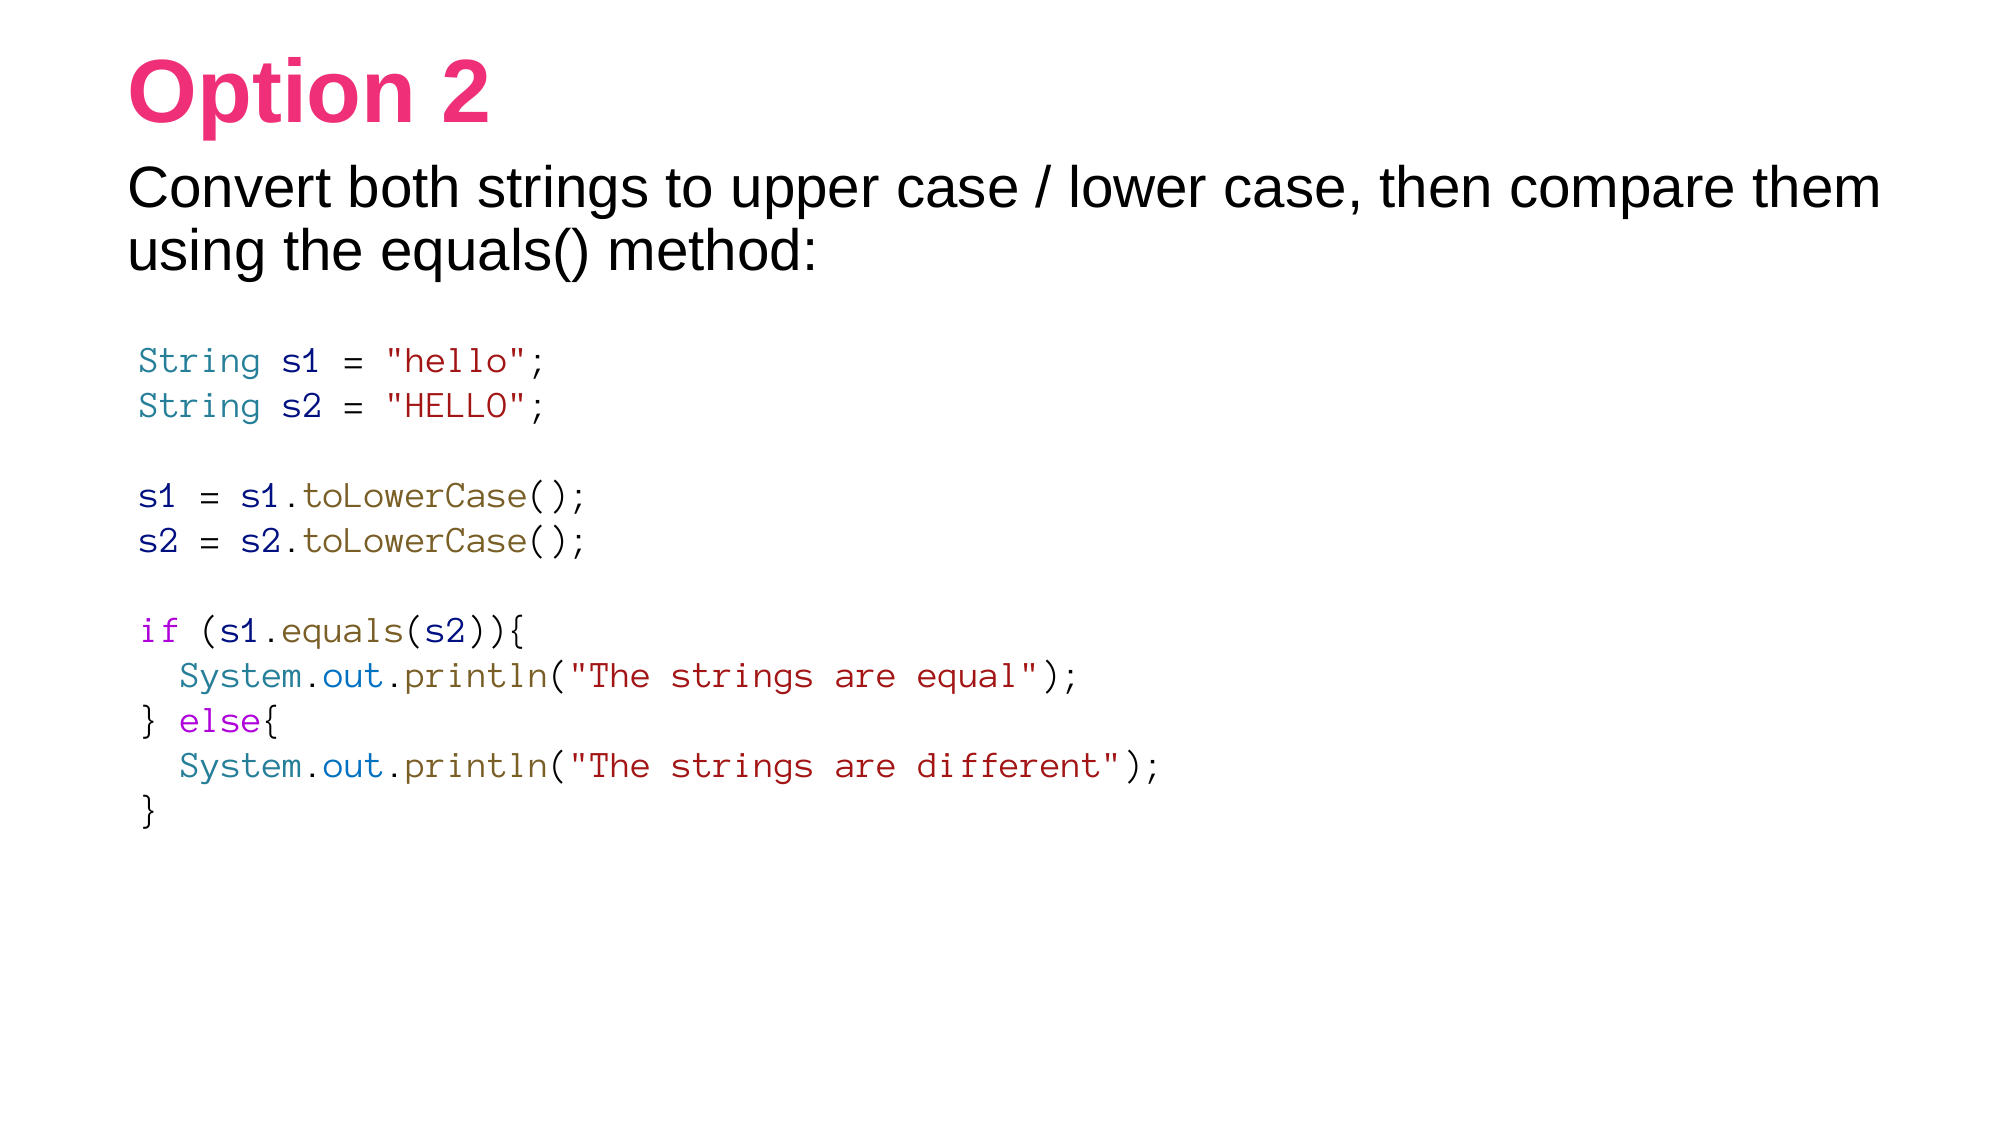

Option 2
Convert both strings to upper case / lower case, then compare them using the equals() method:
String s1 = "hello";
String s2 = "HELLO";
s1 = s1.toLowerCase();
s2 = s2.toLowerCase();
if (s1.equals(s2)){
  System.out.println("The strings are equal");
} else{
  System.out.println("The strings are different");
}